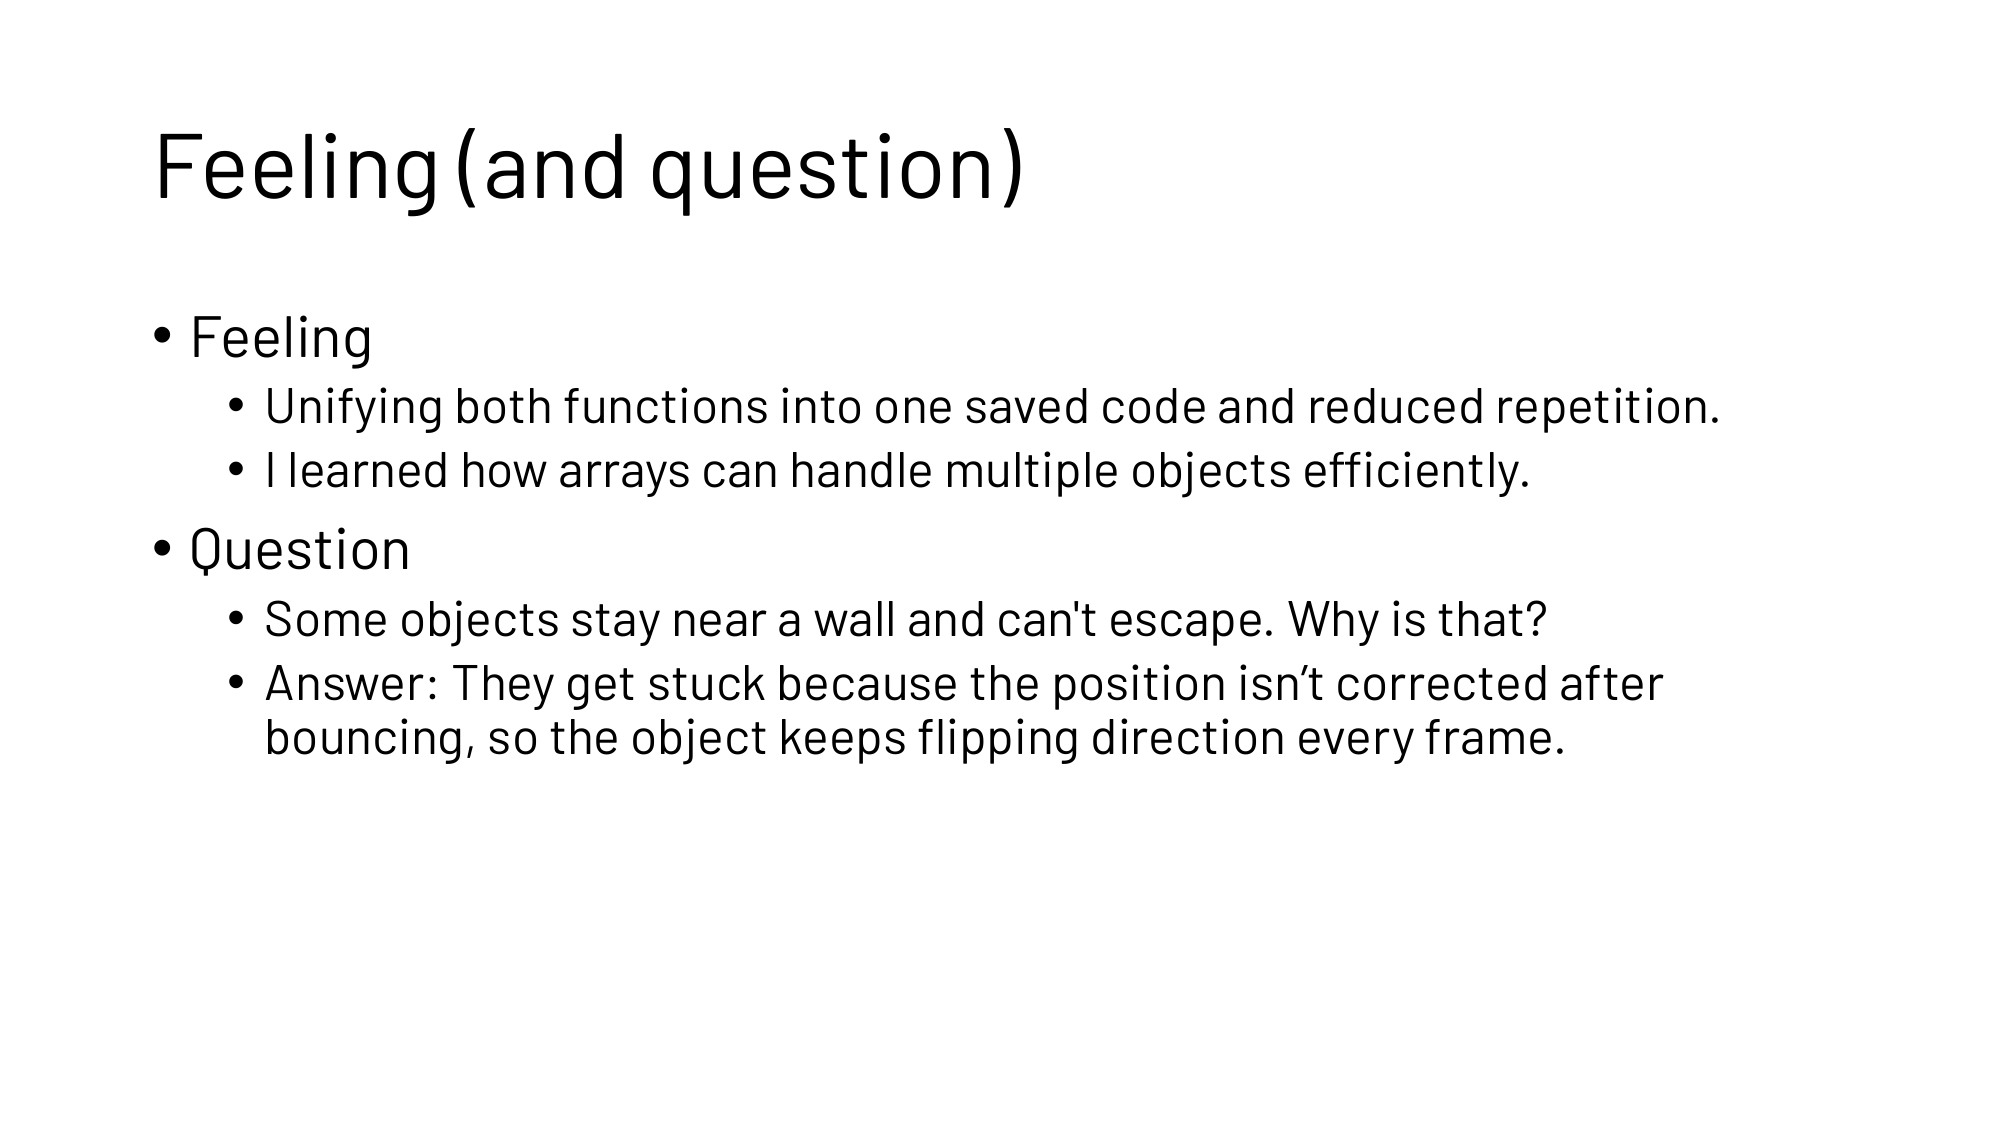

# Feeling (and question)
Feeling
Unifying both functions into one saved code and reduced repetition.
I learned how arrays can handle multiple objects efficiently.
Question
Some objects stay near a wall and can't escape. Why is that?
Answer: They get stuck because the position isn’t corrected after bouncing, so the object keeps flipping direction every frame.